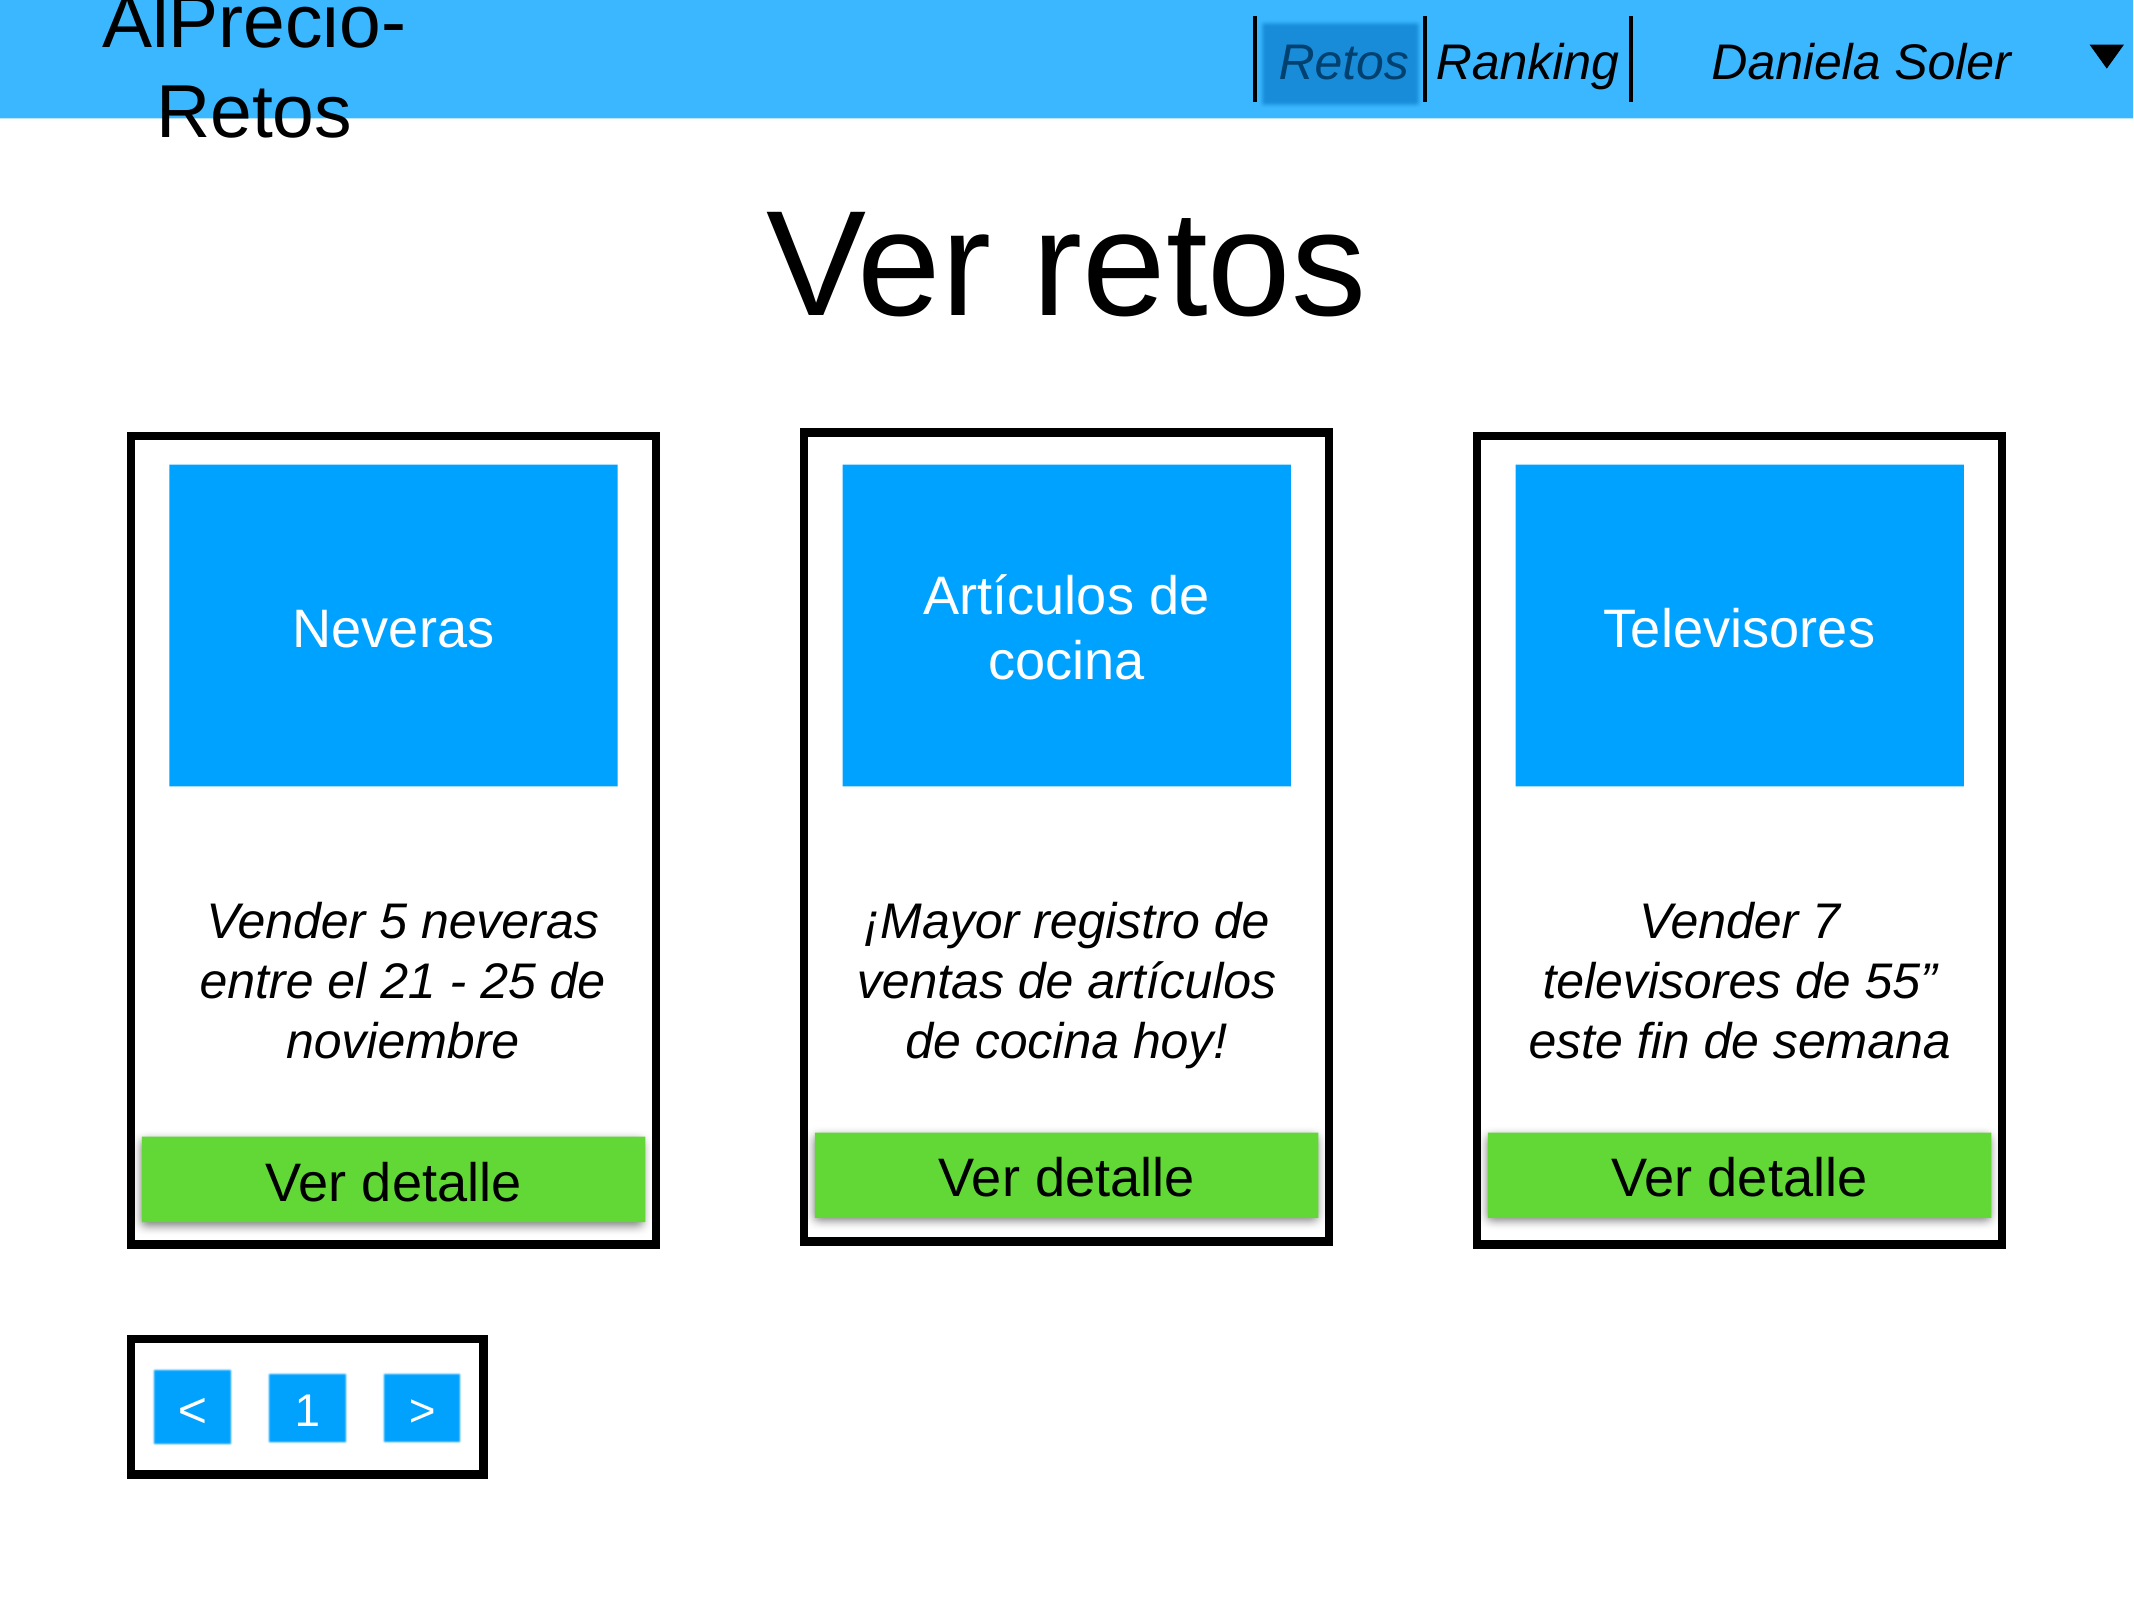

AlPrecio-Retos

Retos
Ranking

Daniela Soler

Ver retos

Neveras
Artículos de cocina
Televisores
Vender 5 neveras entre el 21 - 25 de noviembre
¡Mayor registro de ventas de artículos de cocina hoy!
Vender 7 televisores de 55” este fin de semana
Ver detalle
Ver detalle
Ver detalle

<
1
>